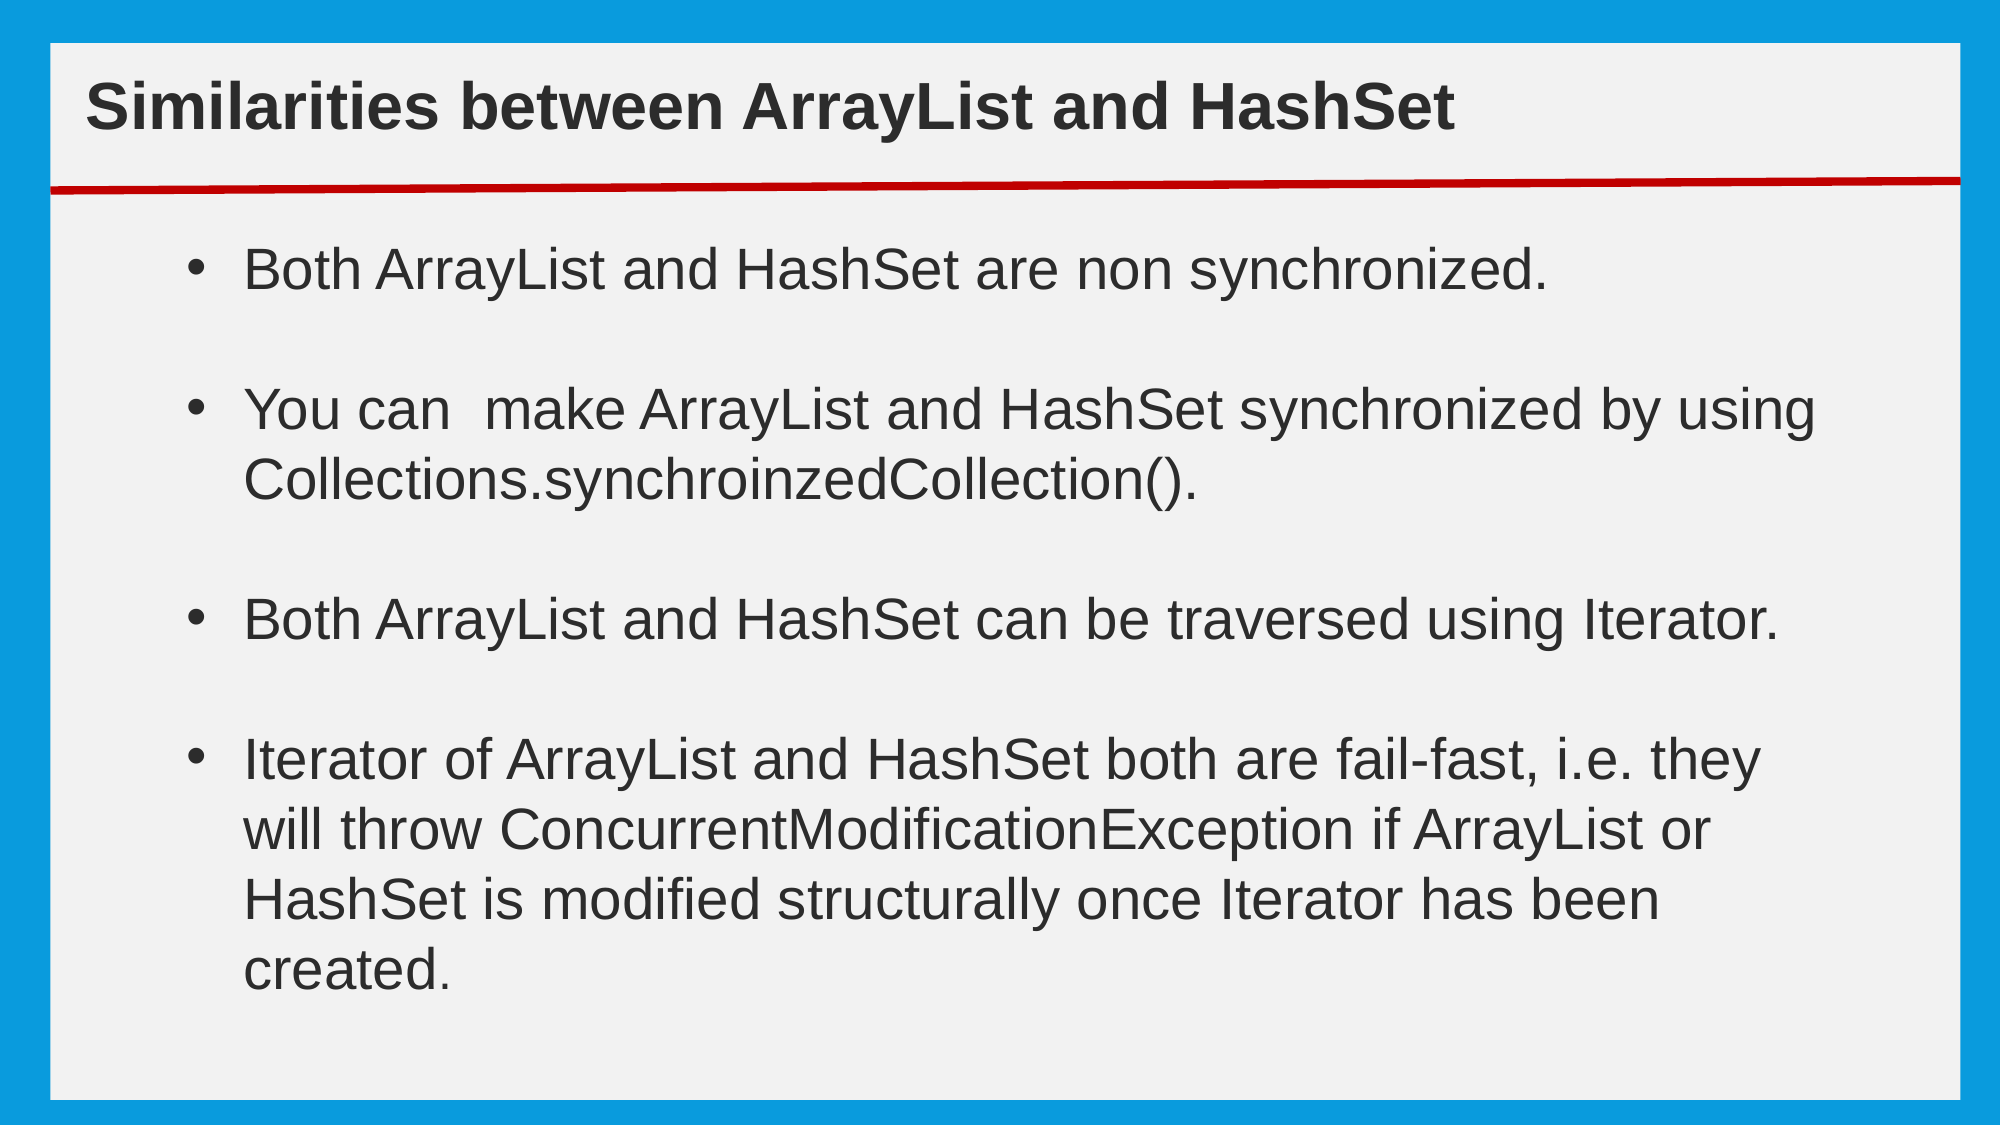

# exceptions
Similarities between ArrayList and HashSet

Both ArrayList and HashSet are non synchronized.

You can  make ArrayList and HashSet synchronized by using Collections.synchroinzedCollection().

Both ArrayList and HashSet can be traversed using Iterator.

Iterator of ArrayList and HashSet both are fail-fast, i.e. they will throw ConcurrentModificationException if ArrayList or HashSet is modified structurally once Iterator has been created.